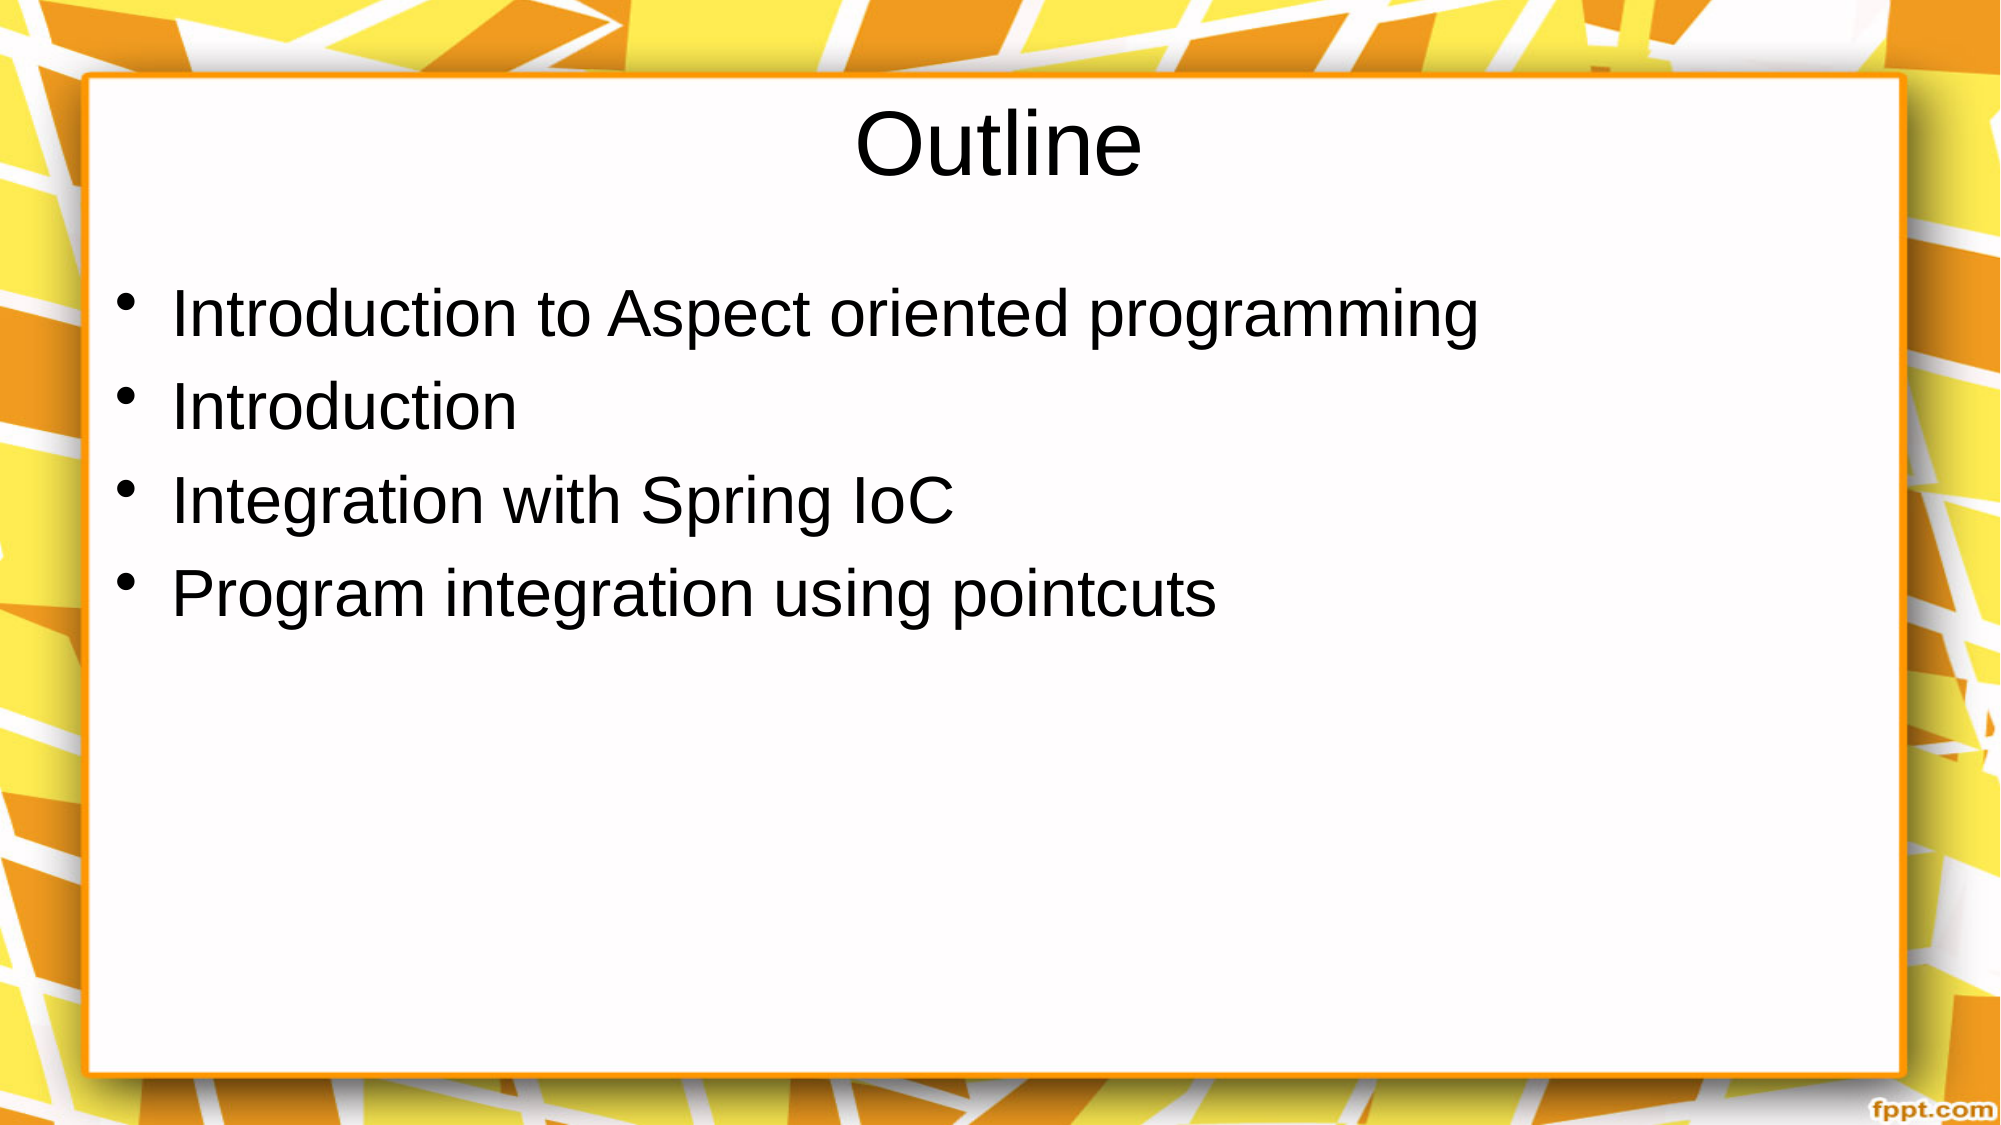

# Outline
Introduction to Aspect oriented programming
Introduction
Integration with Spring IoC
Program integration using pointcuts